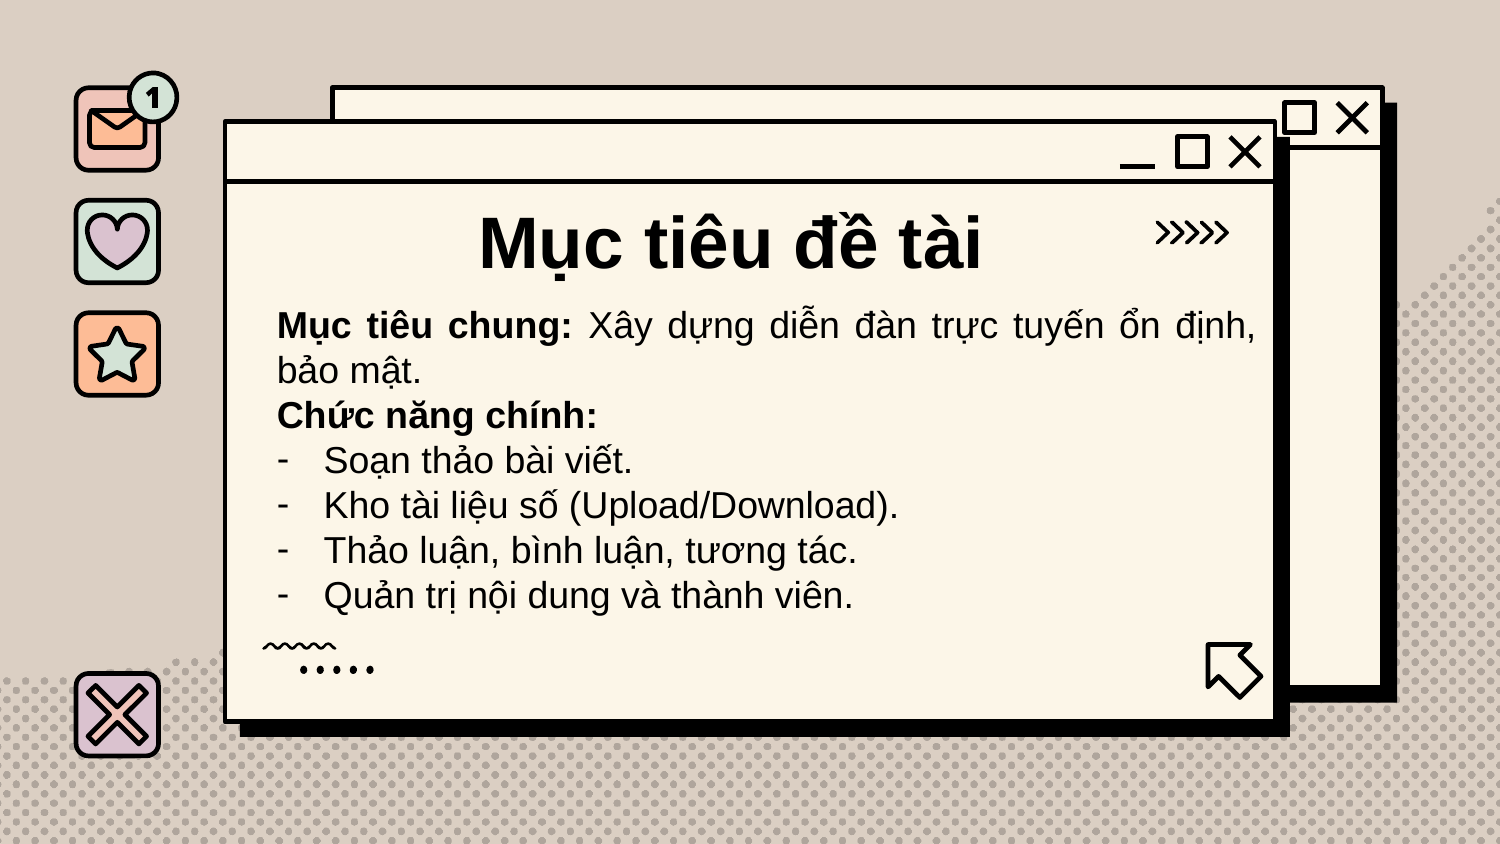

Mục tiêu đề tài

Mục tiêu chung: Xây dựng diễn đàn trực tuyến ổn định, bảo mật.
Chức năng chính:
Soạn thảo bài viết.
Kho tài liệu số (Upload/Download).
Thảo luận, bình luận, tương tác.
Quản trị nội dung và thành viên.